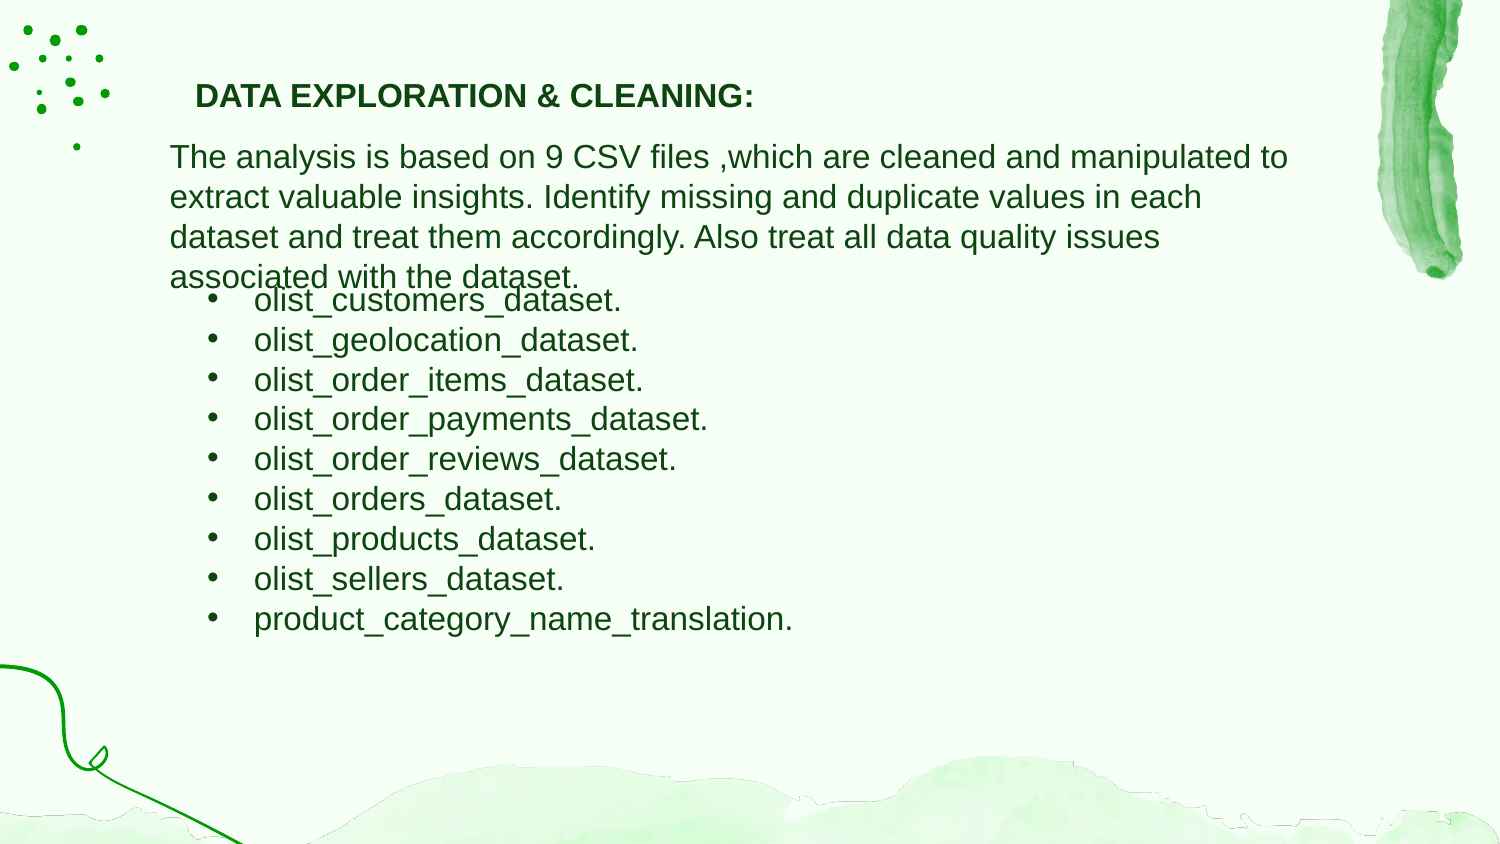

DATA EXPLORATION & CLEANING:
The analysis is based on 9 CSV files ,which are cleaned and manipulated to extract valuable insights. Identify missing and duplicate values in each dataset and treat them accordingly. Also treat all data quality issues associated with the dataset.
olist_customers_dataset.
olist_geolocation_dataset.
olist_order_items_dataset.
olist_order_payments_dataset.
olist_order_reviews_dataset.
olist_orders_dataset.
olist_products_dataset.
olist_sellers_dataset.
product_category_name_translation.